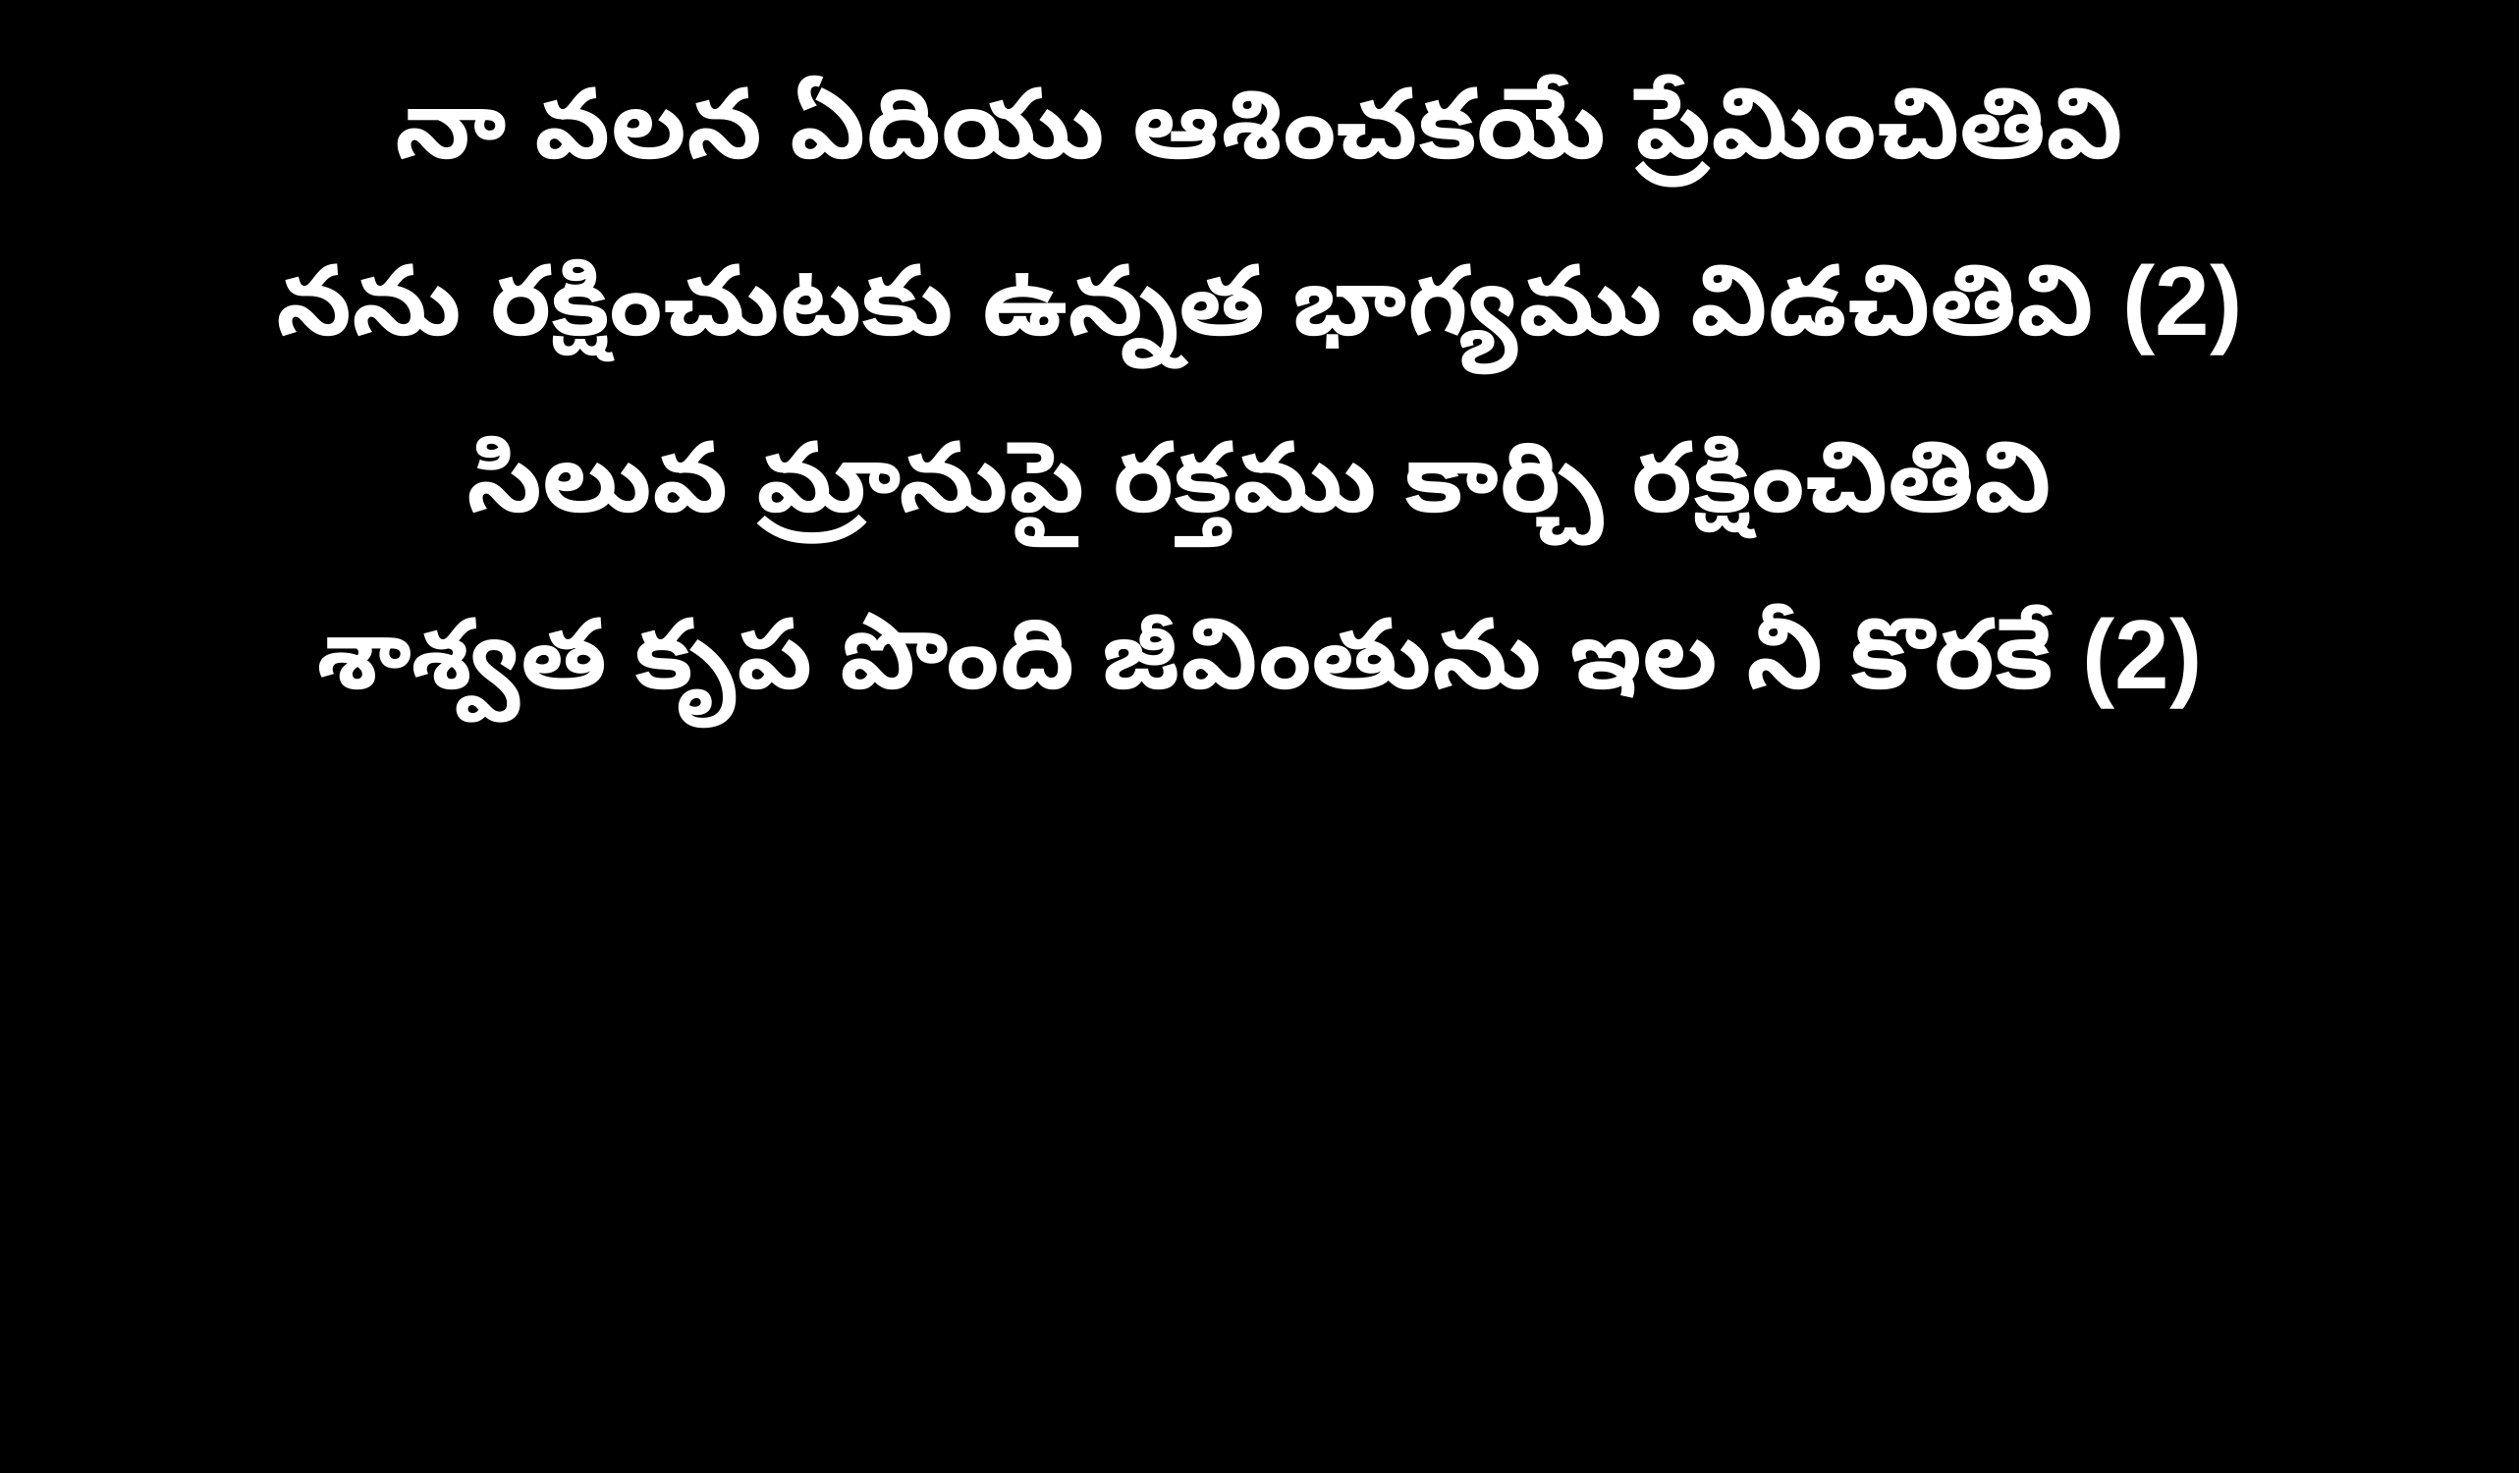

నా వలన ఏదియు ఆశించకయే ప్రేమించితివి
నను రక్షించుటకు ఉన్నత భాగ్యము విడచితివి (2)
సిలువ మ్రానుపై రక్తము కార్చి రక్షించితివి
శాశ్వత కృప పొంది జీవింతును ఇల నీ కొరకే (2)